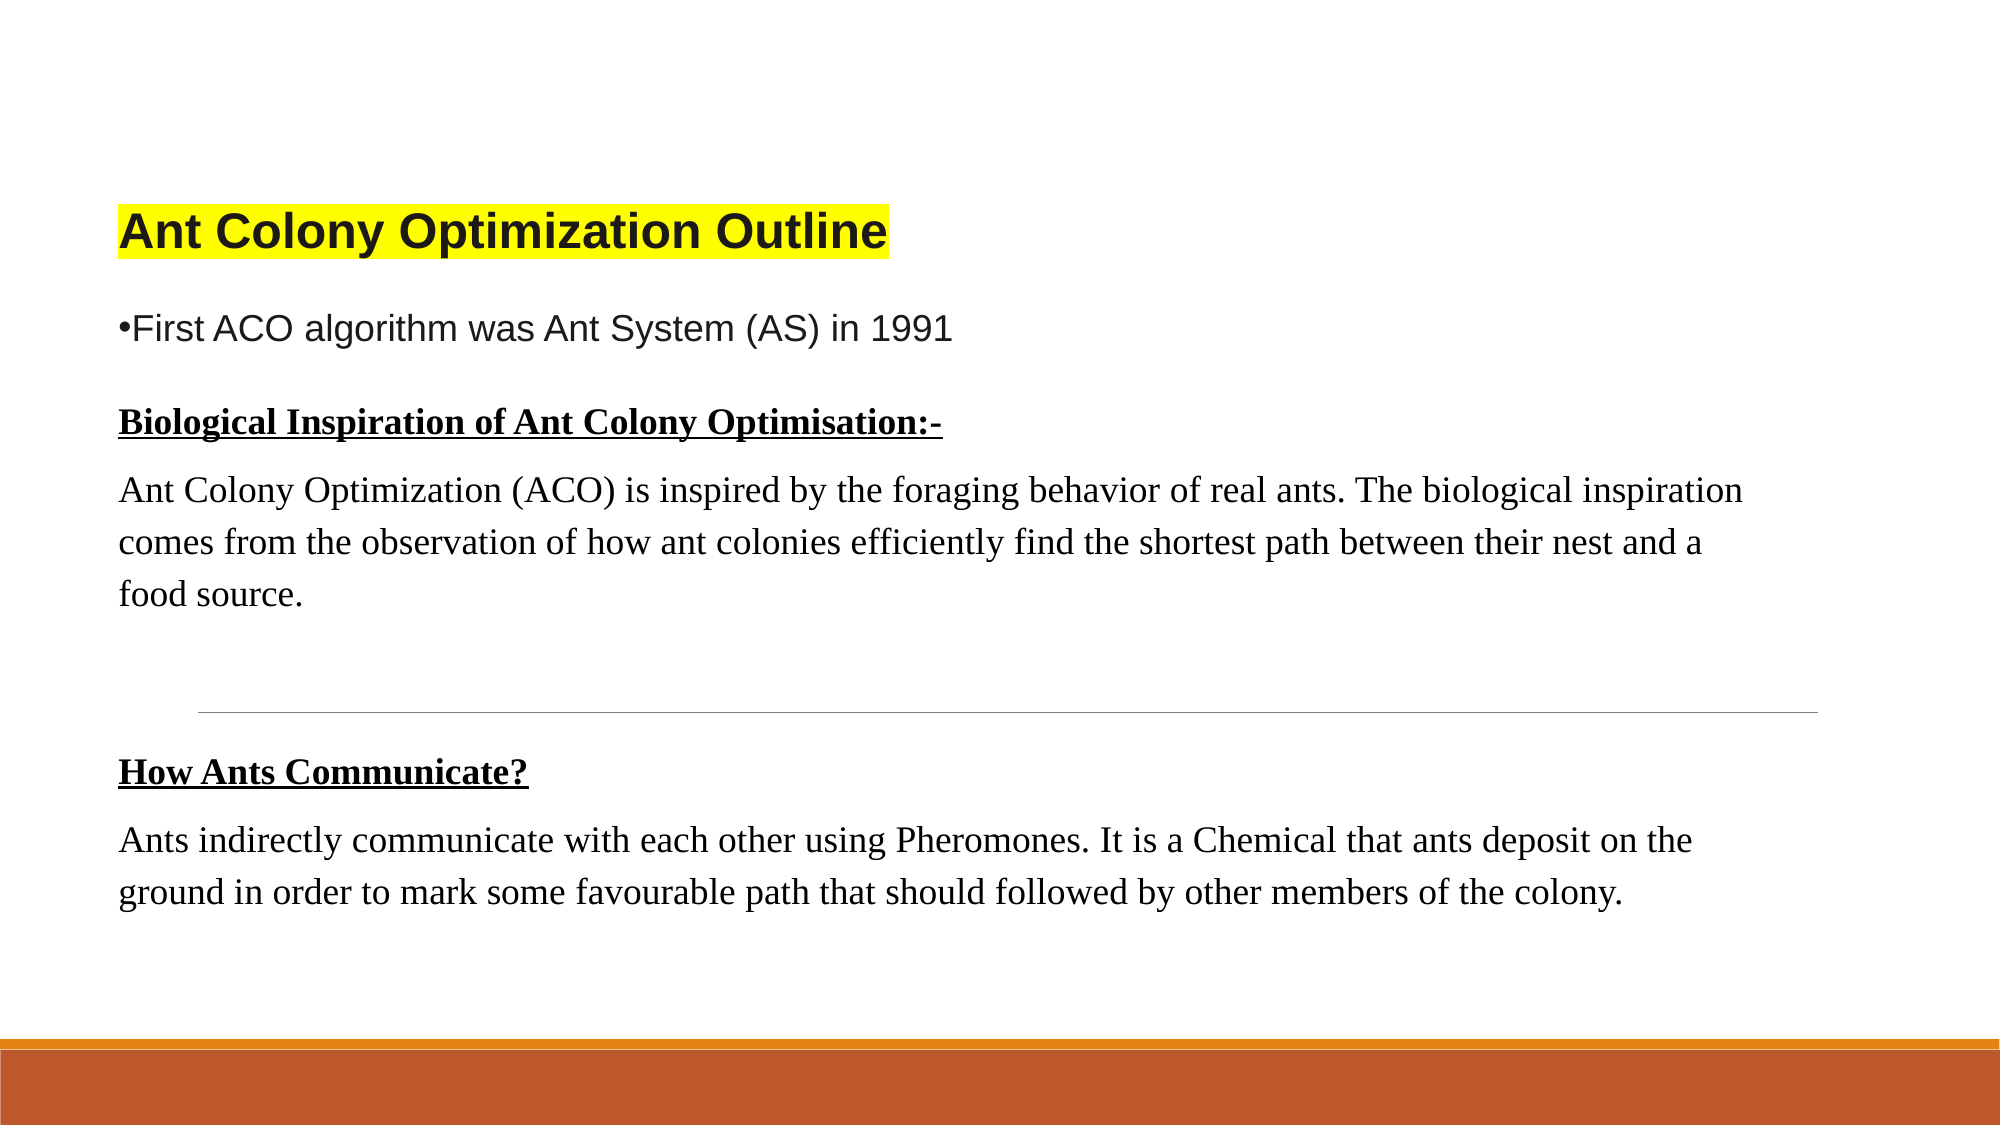

Ant Colony Optimization Outline
First ACO algorithm was Ant System (AS) in 1991
Biological Inspiration of Ant Colony Optimisation:-
Ant Colony Optimization (ACO) is inspired by the foraging behavior of real ants. The biological inspiration comes from the observation of how ant colonies efficiently find the shortest path between their nest and a food source.
How Ants Communicate?
Ants indirectly communicate with each other using Pheromones. It is a Chemical that ants deposit on the ground in order to mark some favourable path that should followed by other members of the colony.